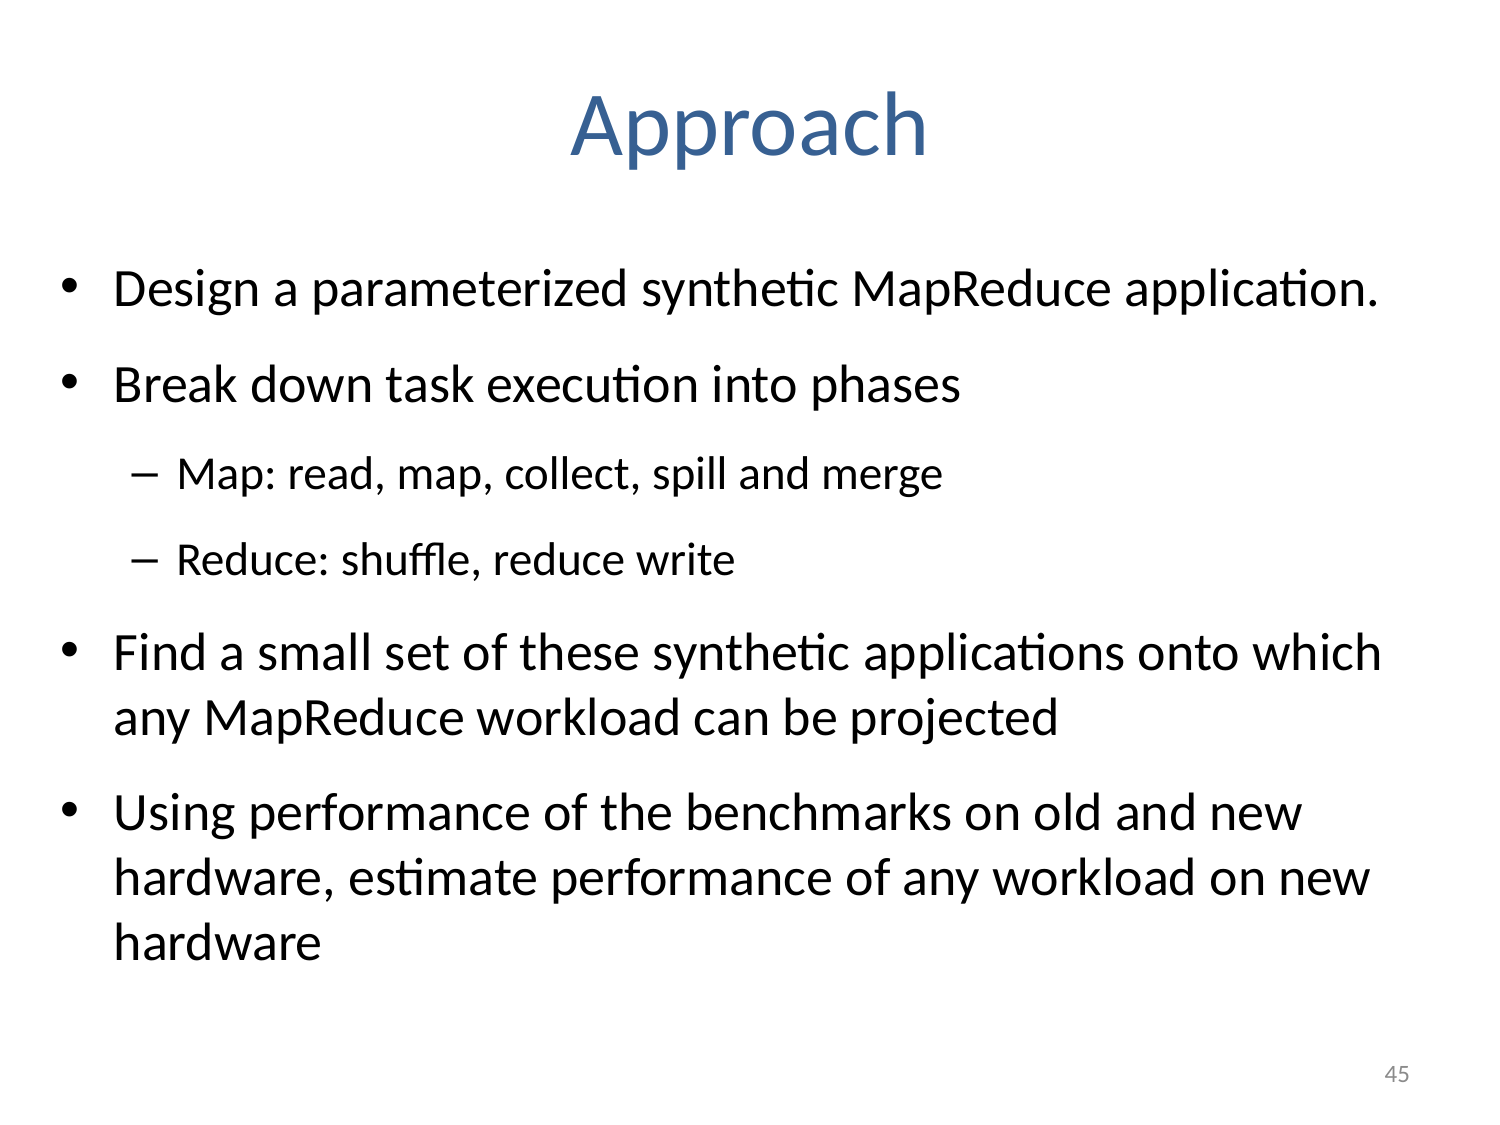

# Approach
Design a parameterized synthetic MapReduce application.
Break down task execution into phases
Map: read, map, collect, spill and merge
Reduce: shuffle, reduce write
Find a small set of these synthetic applications onto which any MapReduce workload can be projected
Using performance of the benchmarks on old and new hardware, estimate performance of any workload on new hardware
45